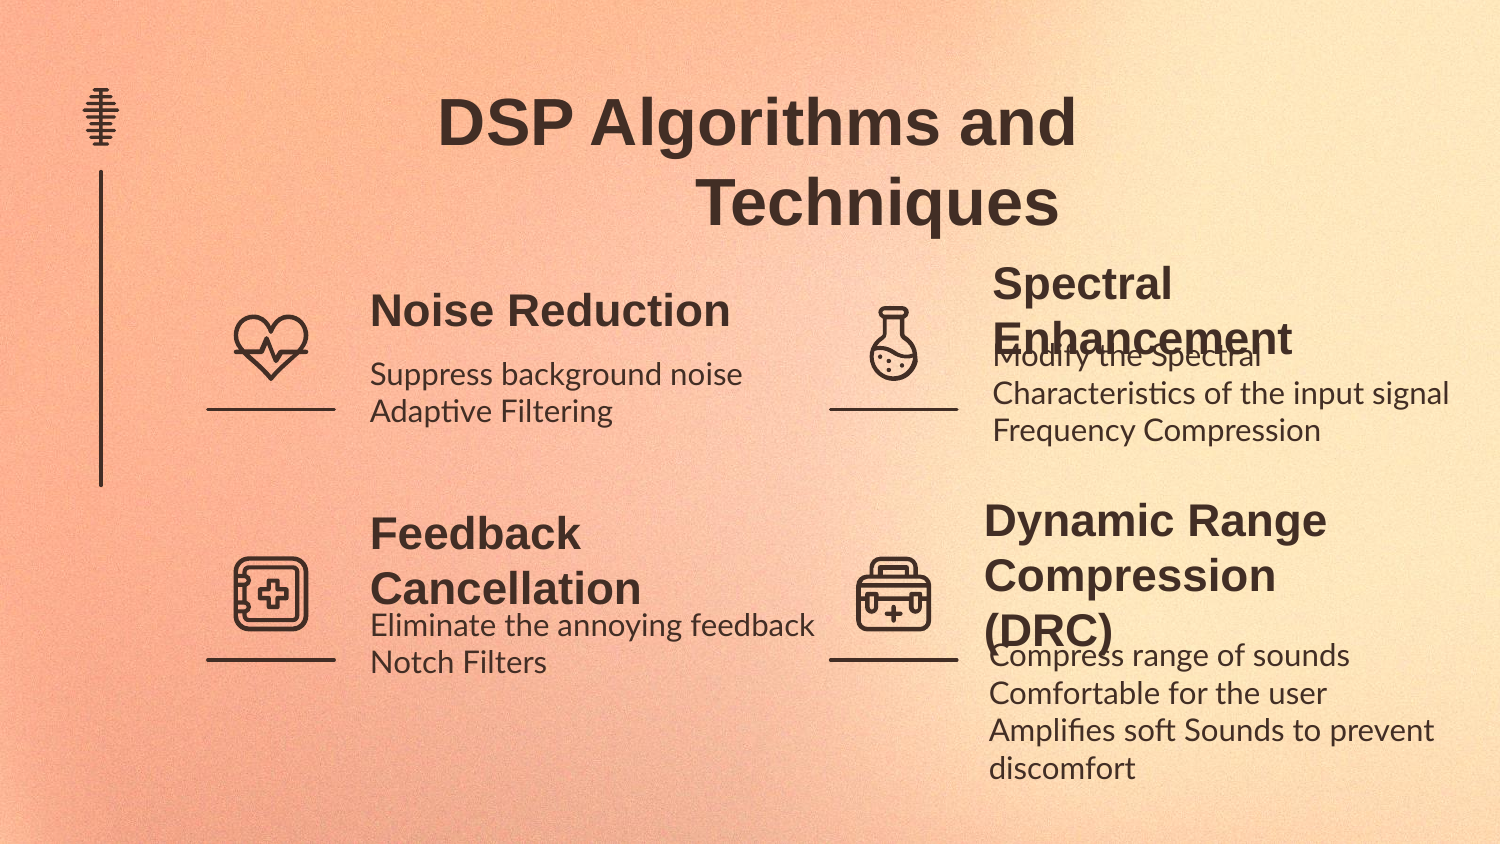

# DSP Algorithms and Techniques
Noise Reduction
Spectral Enhancement

Suppress background noise
Adaptive Filtering
Modify the Spectral Characteristics of the input signal
Frequency Compression
Feedback Cancellation
Dynamic Range Compression (DRC)

Eliminate the annoying feedback
Notch Filters
Compress range of sounds  Comfortable for the user
Amplifies soft Sounds to prevent discomfort